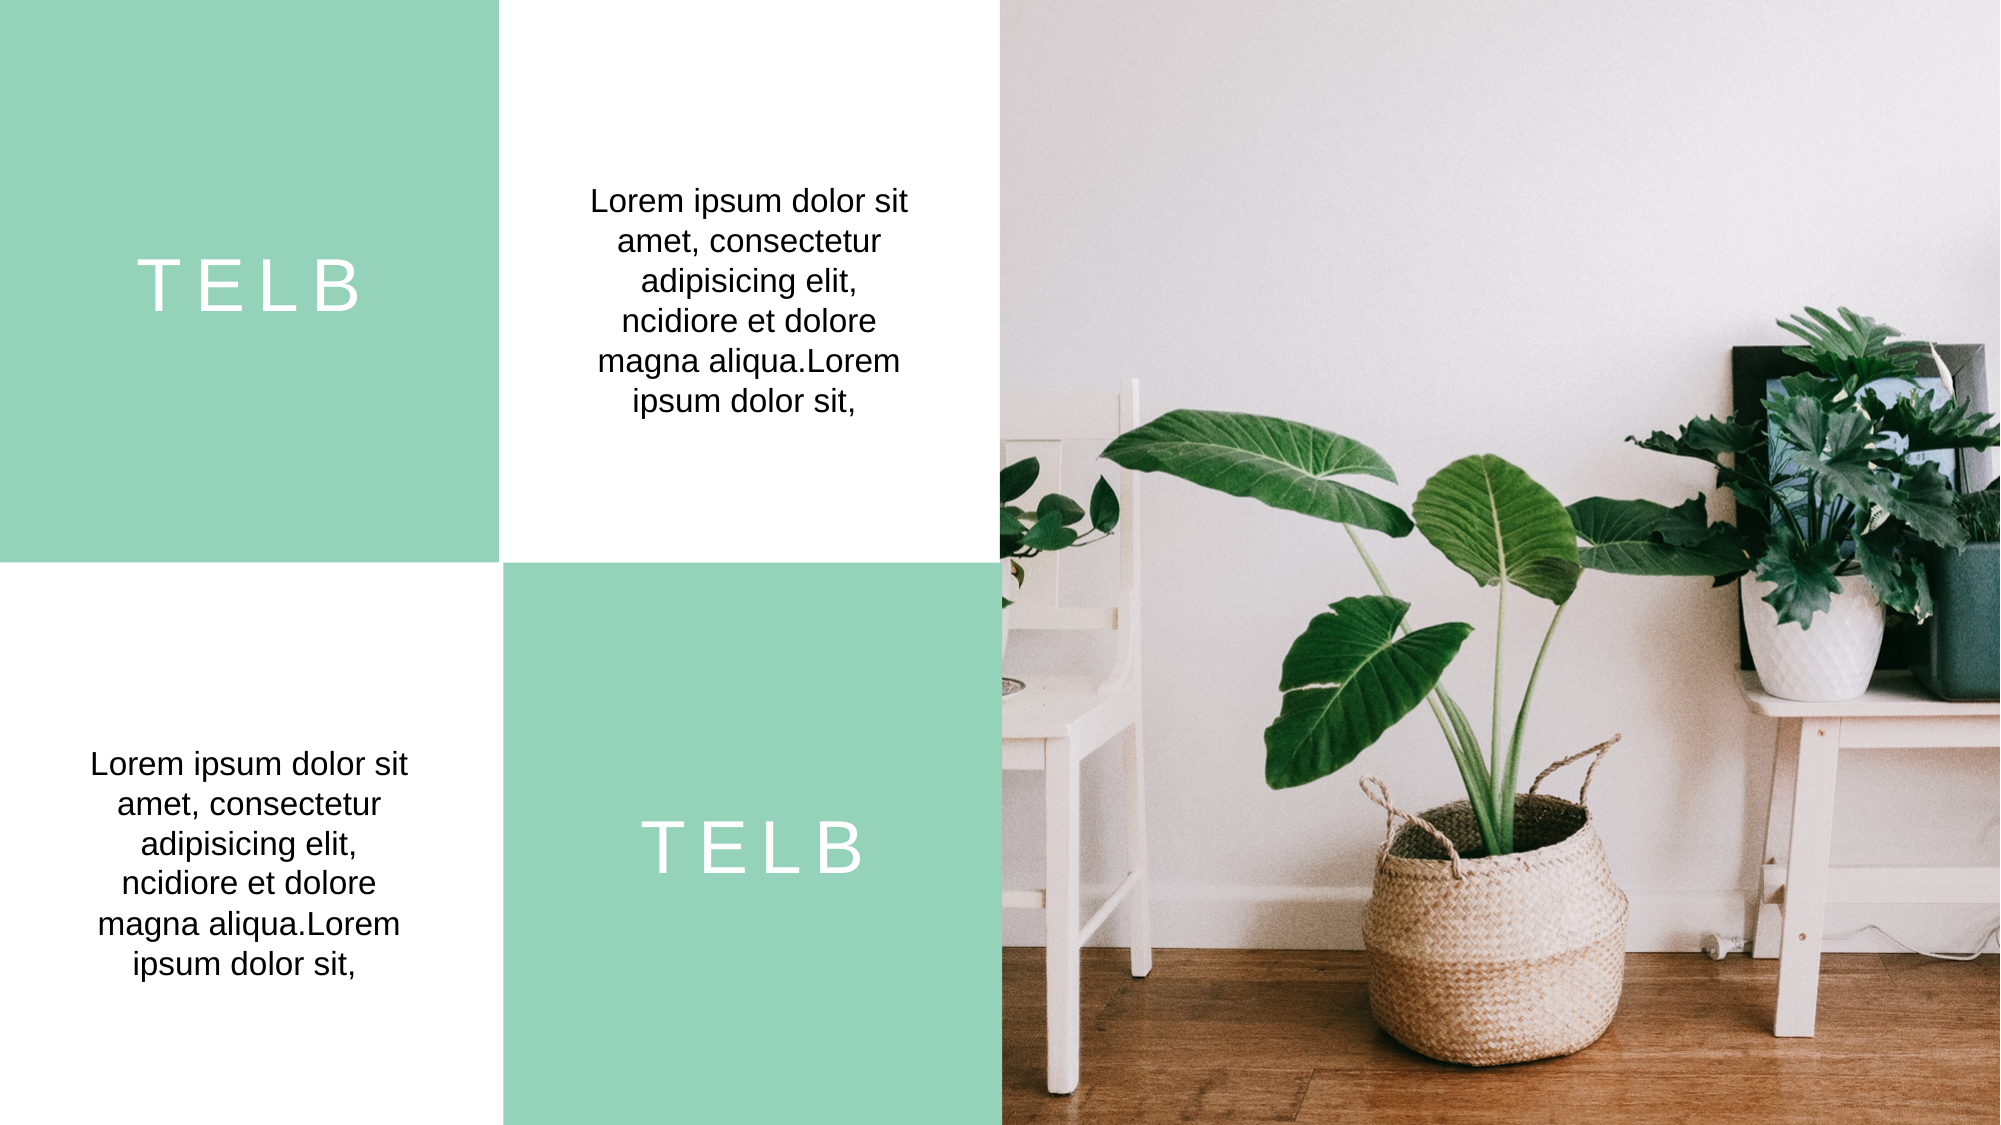

TELB

Lorem ipsum dolor sit amet, consectetur adipisicing elit, ncidiore et dolore magna aliqua.Lorem ipsum dolor sit,

TELB

Lorem ipsum dolor sit amet, consectetur adipisicing elit, ncidiore et dolore magna aliqua.Lorem ipsum dolor sit,